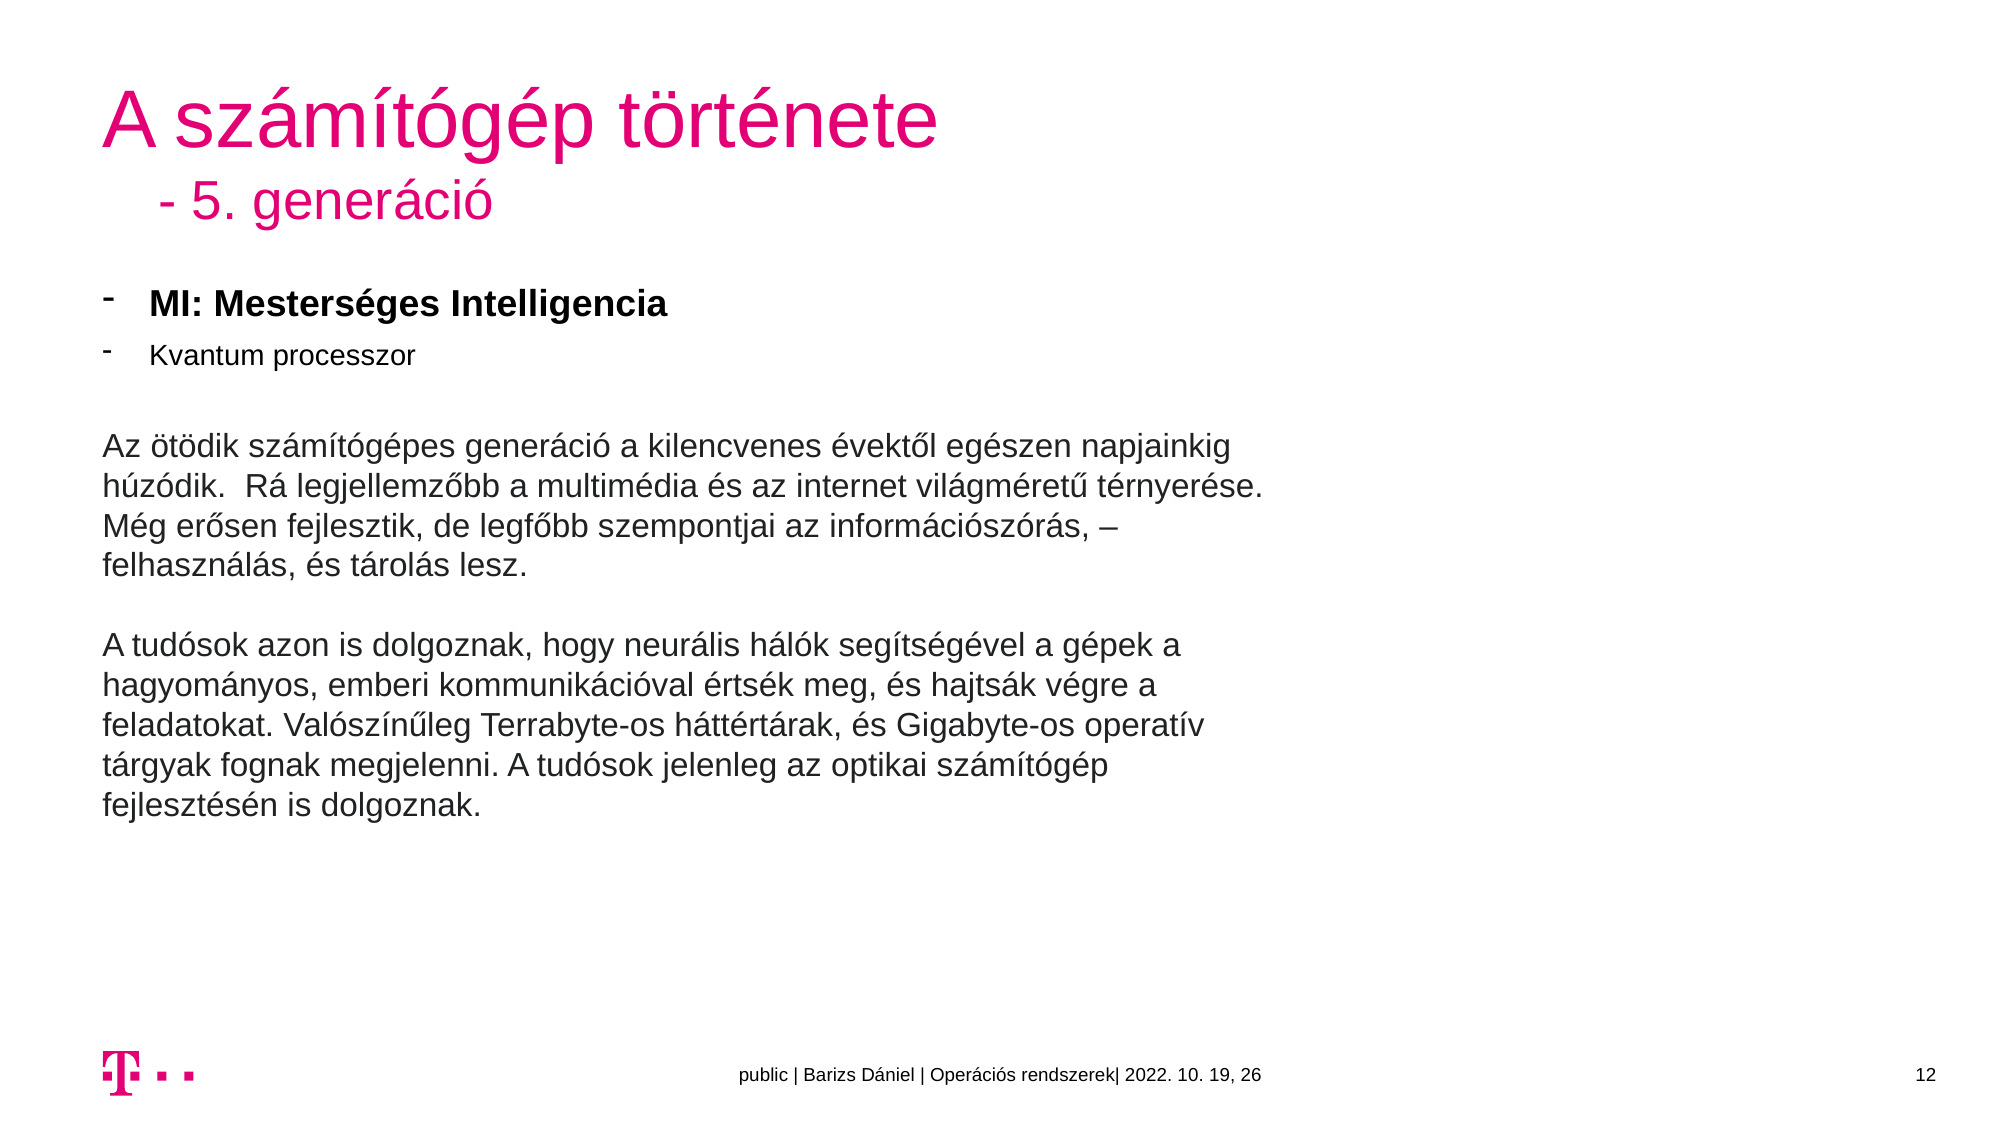

# A számítógép története - 5. generáció
MI: Mesterséges Intelligencia
Kvantum processzor

Az ötödik számítógépes generáció a kilencvenes évektől egészen napjainkig húzódik.  Rá legjellemzőbb a multimédia és az internet világméretű térnyerése. Még erősen fejlesztik, de legfőbb szempontjai az információszórás, – felhasználás, és tárolás lesz.

A tudósok azon is dolgoznak, hogy neurális hálók segítségével a gépek a hagyományos, emberi kommunikációval értsék meg, és hajtsák végre a feladatokat. Valószínűleg Terrabyte-os háttértárak, és Gigabyte-os operatív tárgyak fognak megjelenni. A tudósok jelenleg az optikai számítógép fejlesztésén is dolgoznak.
public | Barizs Dániel | Operációs rendszerek| 2022. 10. 19, 26
12